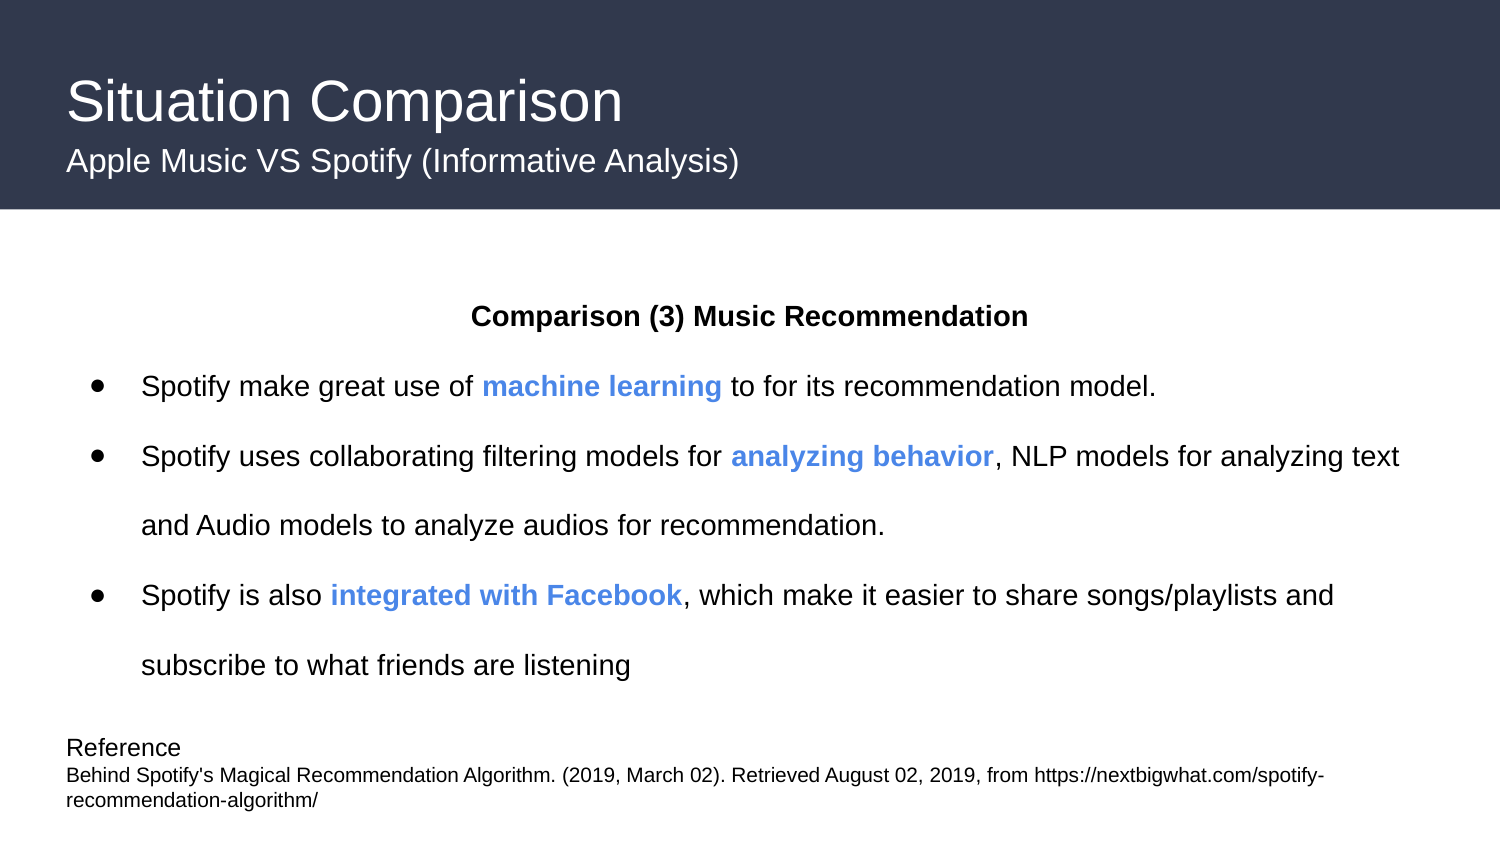

# Situation Comparison
Apple Music VS Spotify (Informative Analysis)
Comparison (3) Music Recommendation
Spotify make great use of machine learning to for its recommendation model.
Spotify uses collaborating filtering models for analyzing behavior, NLP models for analyzing text and Audio models to analyze audios for recommendation.
Spotify is also integrated with Facebook, which make it easier to share songs/playlists and subscribe to what friends are listening

Reference
Behind Spotify's Magical Recommendation Algorithm. (2019, March 02). Retrieved August 02, 2019, from https://nextbigwhat.com/spotify-recommendation-algorithm/